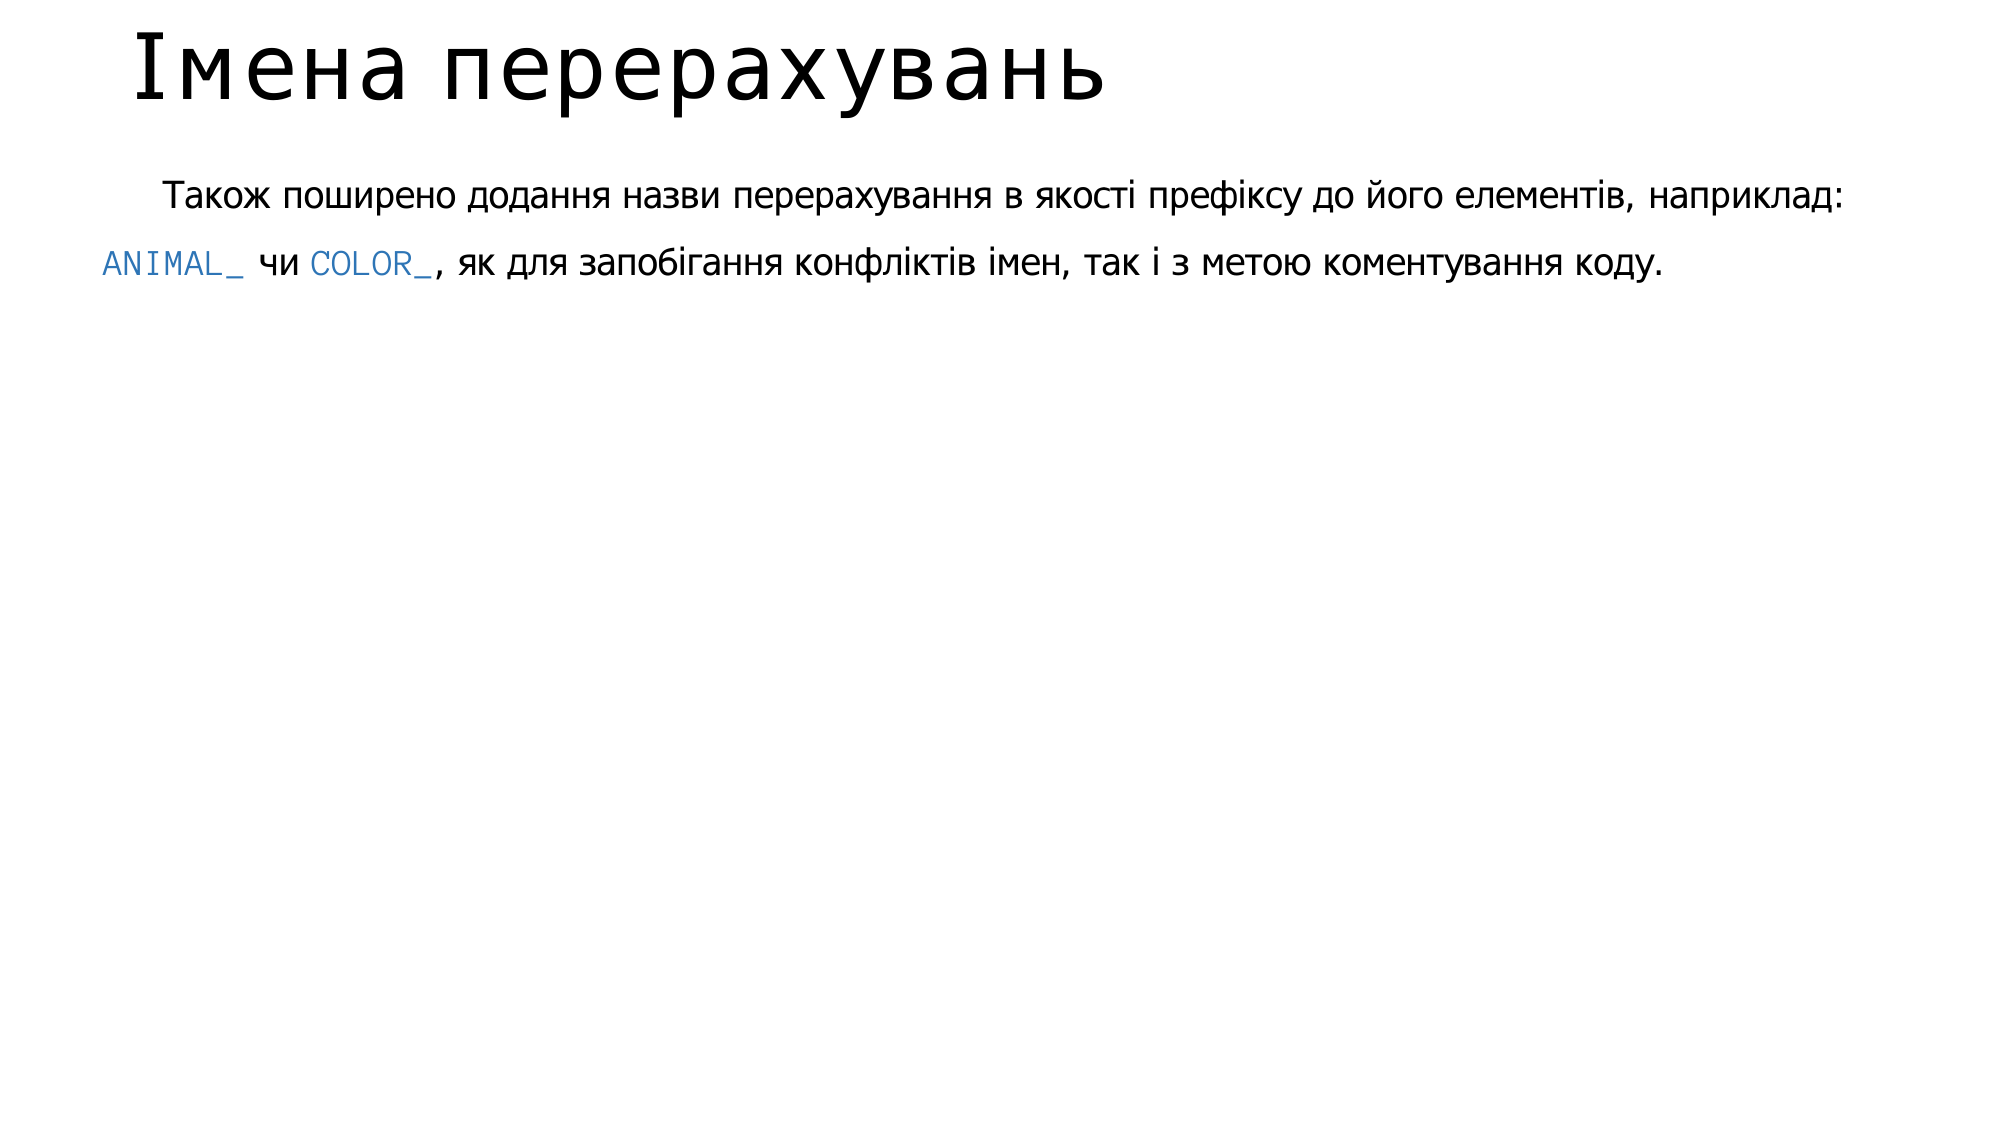

# Імена перерахувань
Також поширено додання назви перерахування в якості префіксу до його елементів, наприклад: ANIMAL_ чи COLOR_, як для запобігання конфліктів імен, так і з метою коментування коду.